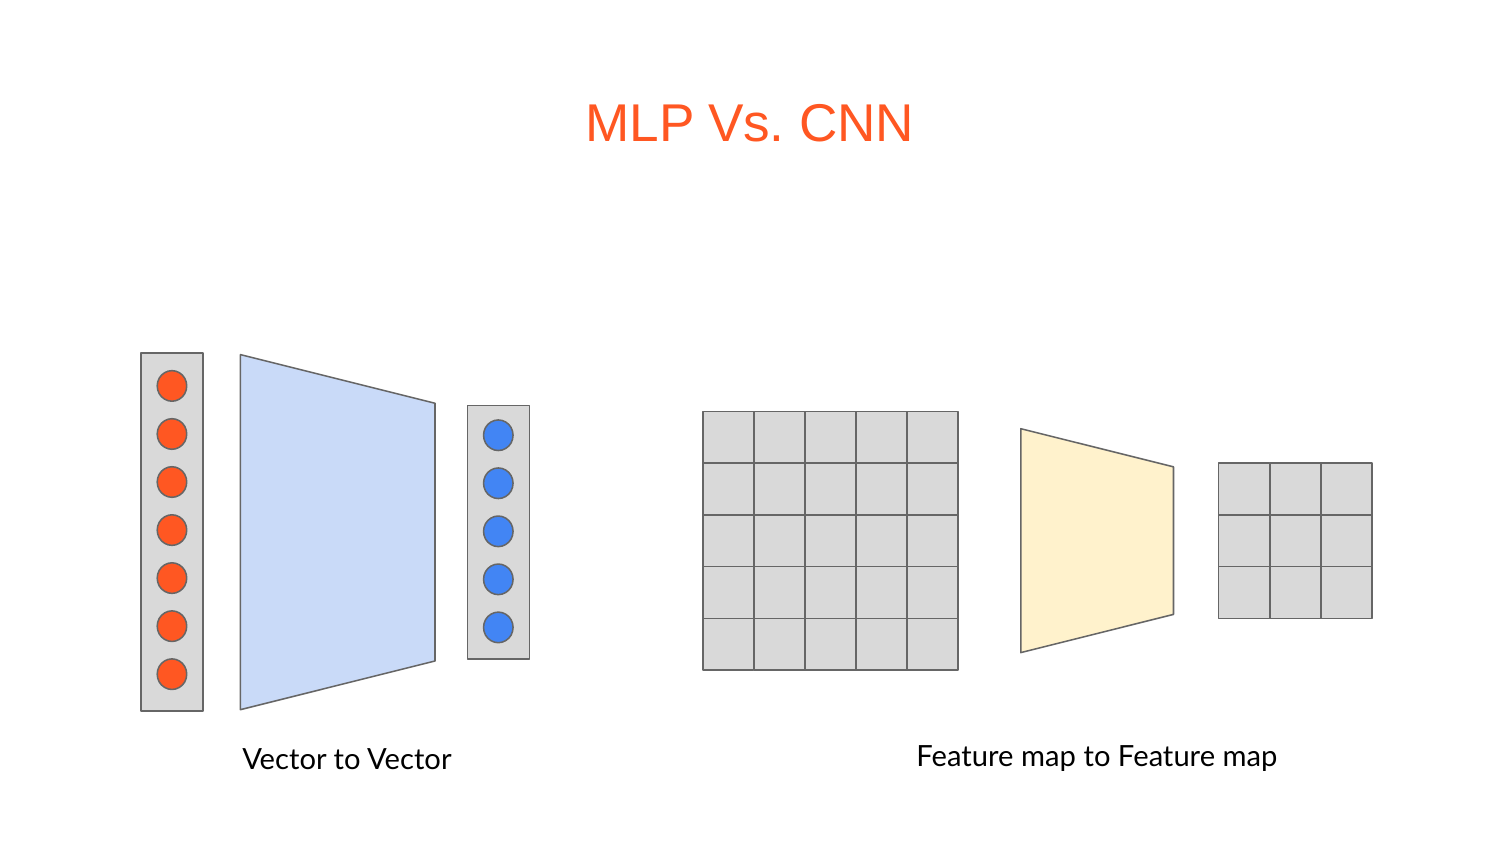

# MLP Vs. CNN

Feature map to Feature map
Vector to Vector